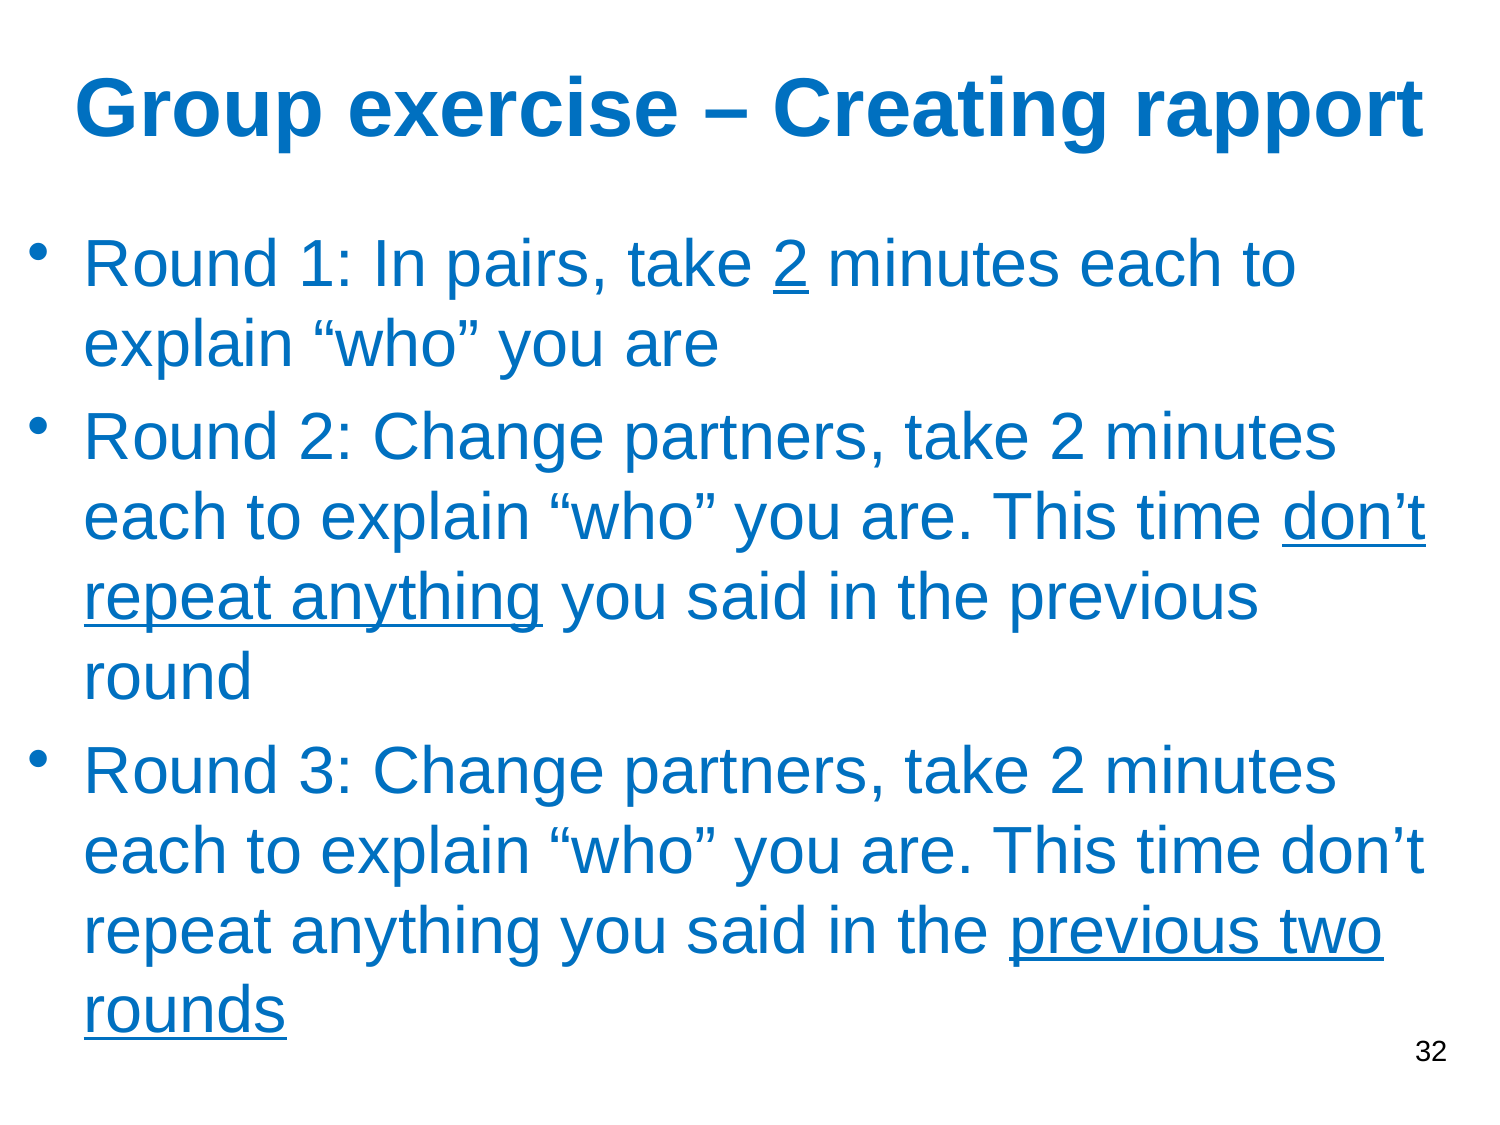

# Group exercise – Creating rapport
Round 1: In pairs, take 2 minutes each to explain “who” you are
Round 2: Change partners, take 2 minutes each to explain “who” you are. This time don’t repeat anything you said in the previous round
Round 3: Change partners, take 2 minutes each to explain “who” you are. This time don’t repeat anything you said in the previous two rounds

32